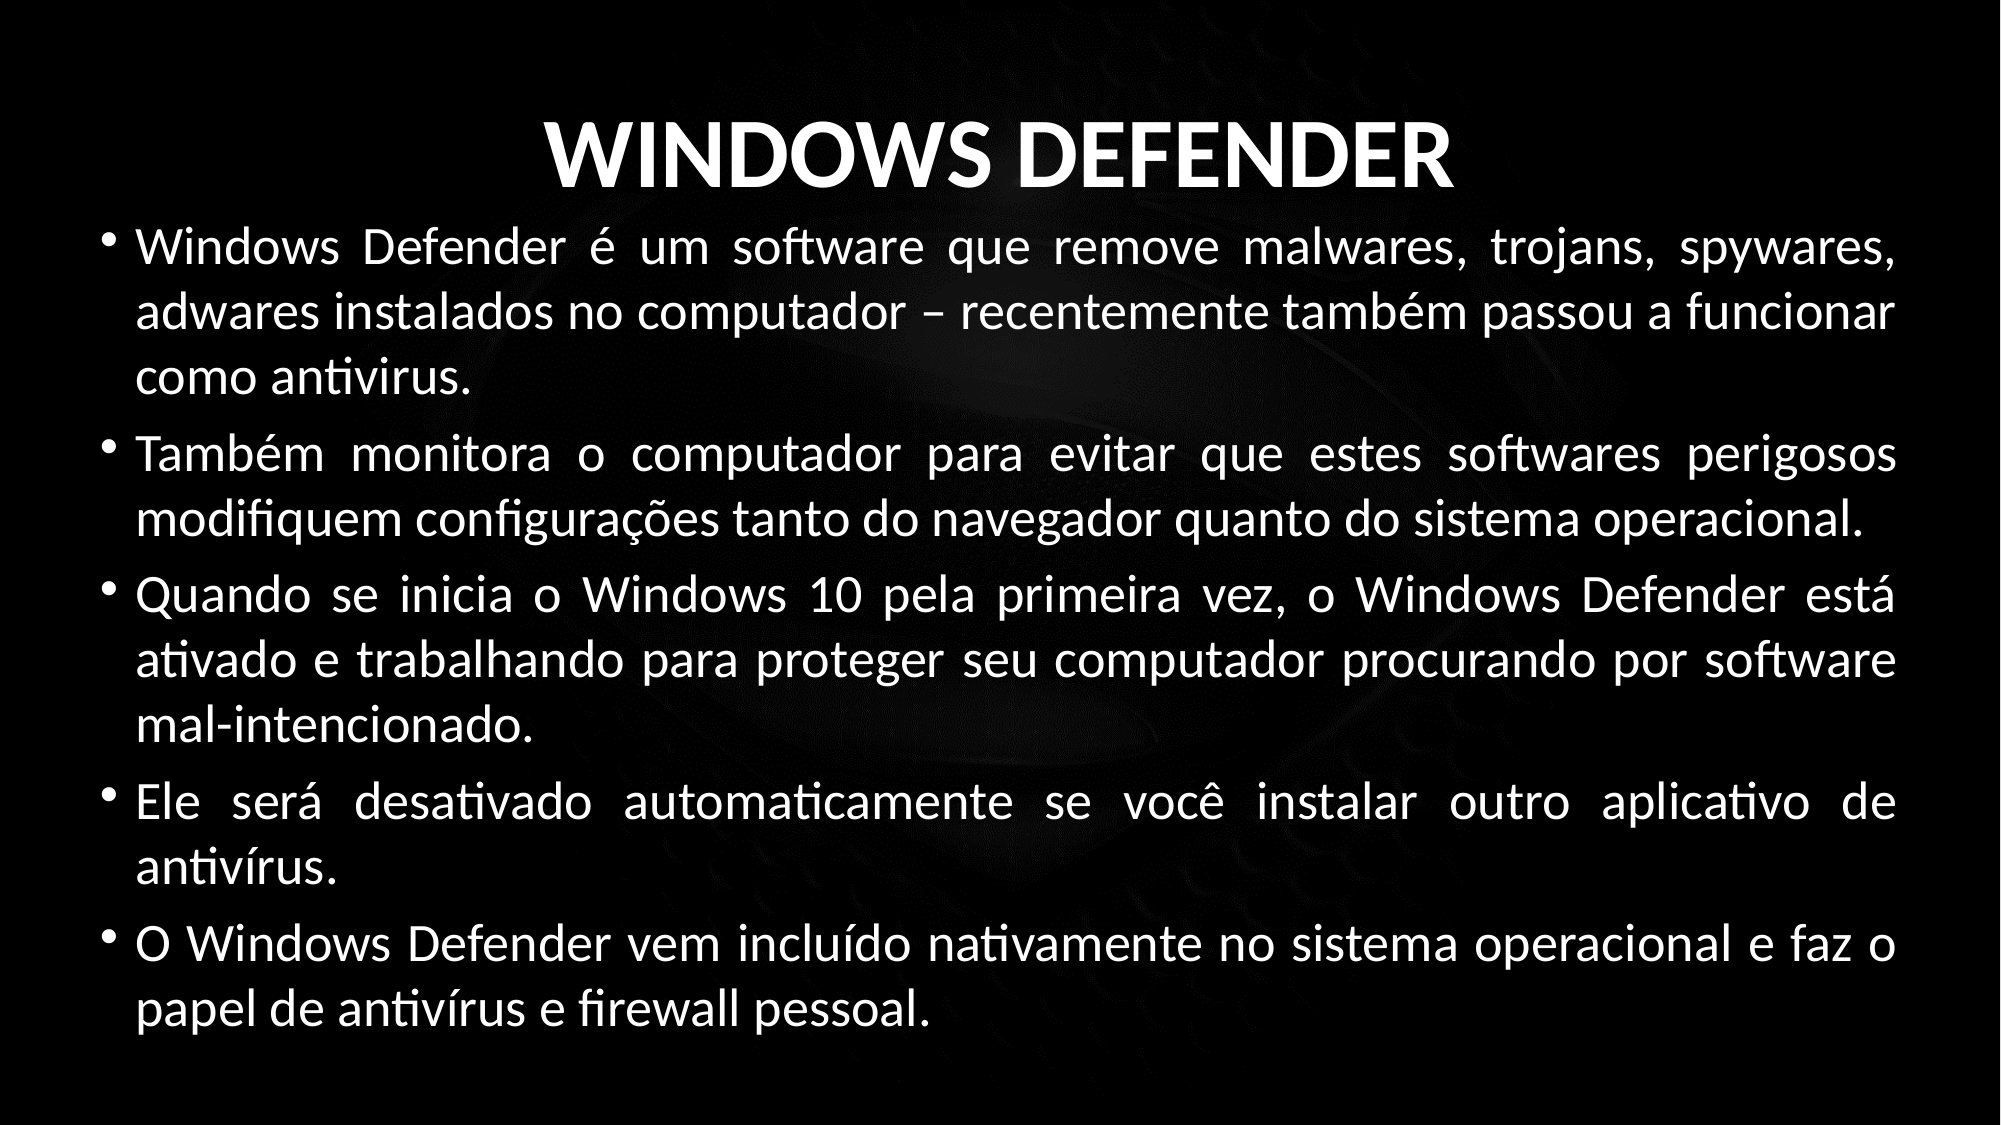

WINDOWS DEFENDER
Windows Defender é um software que remove malwares, trojans, spywares, adwares instalados no computador – recentemente também passou a funcionar como antivirus.
Também monitora o computador para evitar que estes softwares perigosos modifiquem configurações tanto do navegador quanto do sistema operacional.
Quando se inicia o Windows 10 pela primeira vez, o Windows Defender está ativado e trabalhando para proteger seu computador procurando por software mal-intencionado.
Ele será desativado automaticamente se você instalar outro aplicativo de antivírus.
O Windows Defender vem incluído nativamente no sistema operacional e faz o papel de antivírus e firewall pessoal.